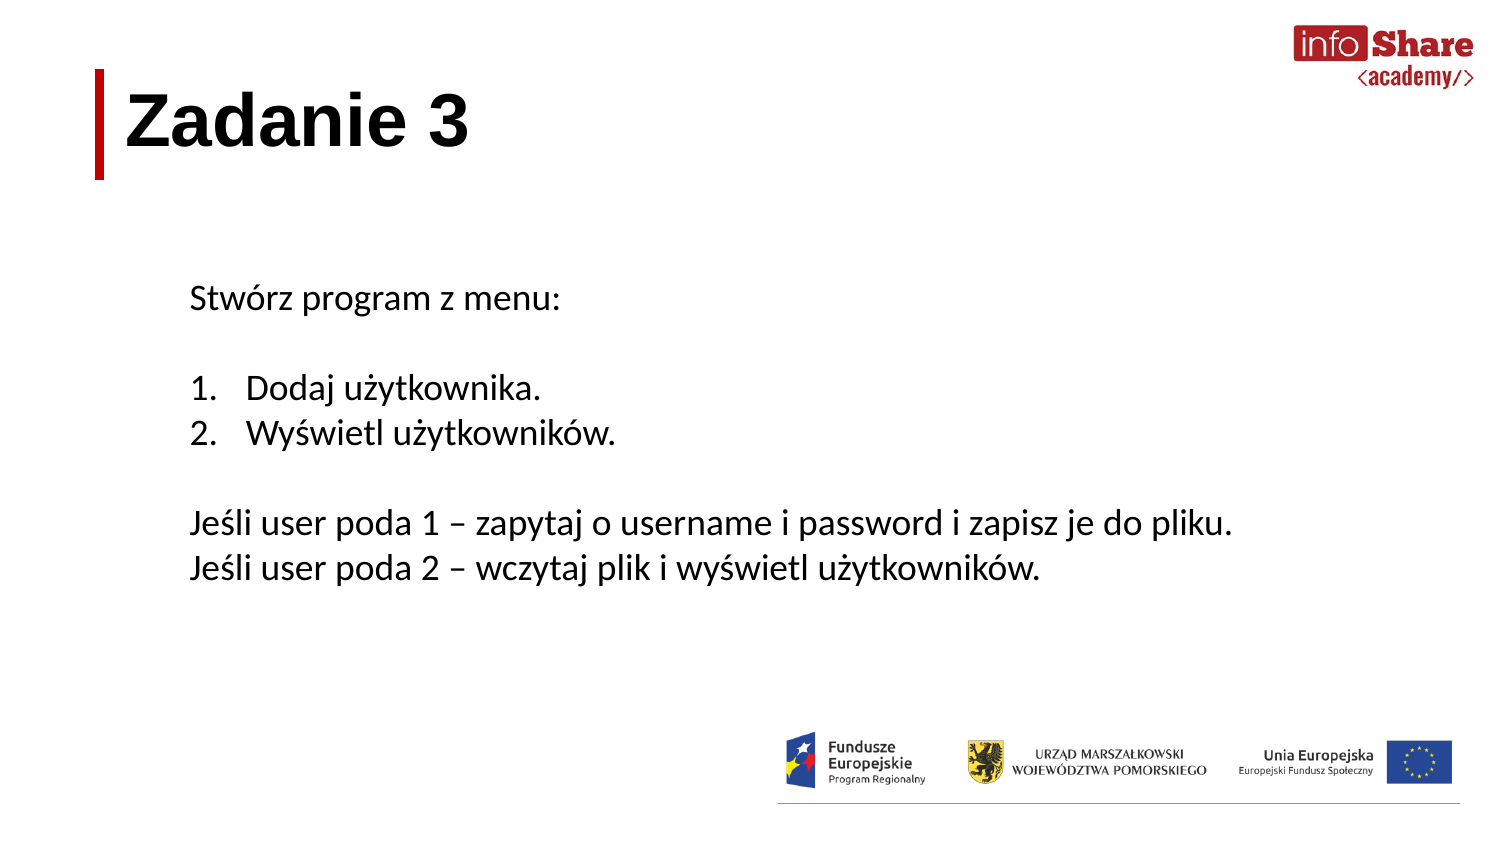

Zadanie 3
Stwórz program z menu:

Dodaj użytkownika.
Wyświetl użytkowników.

Jeśli user poda 1 – zapytaj o username i password i zapisz je do pliku.
Jeśli user poda 2 – wczytaj plik i wyświetl użytkowników.